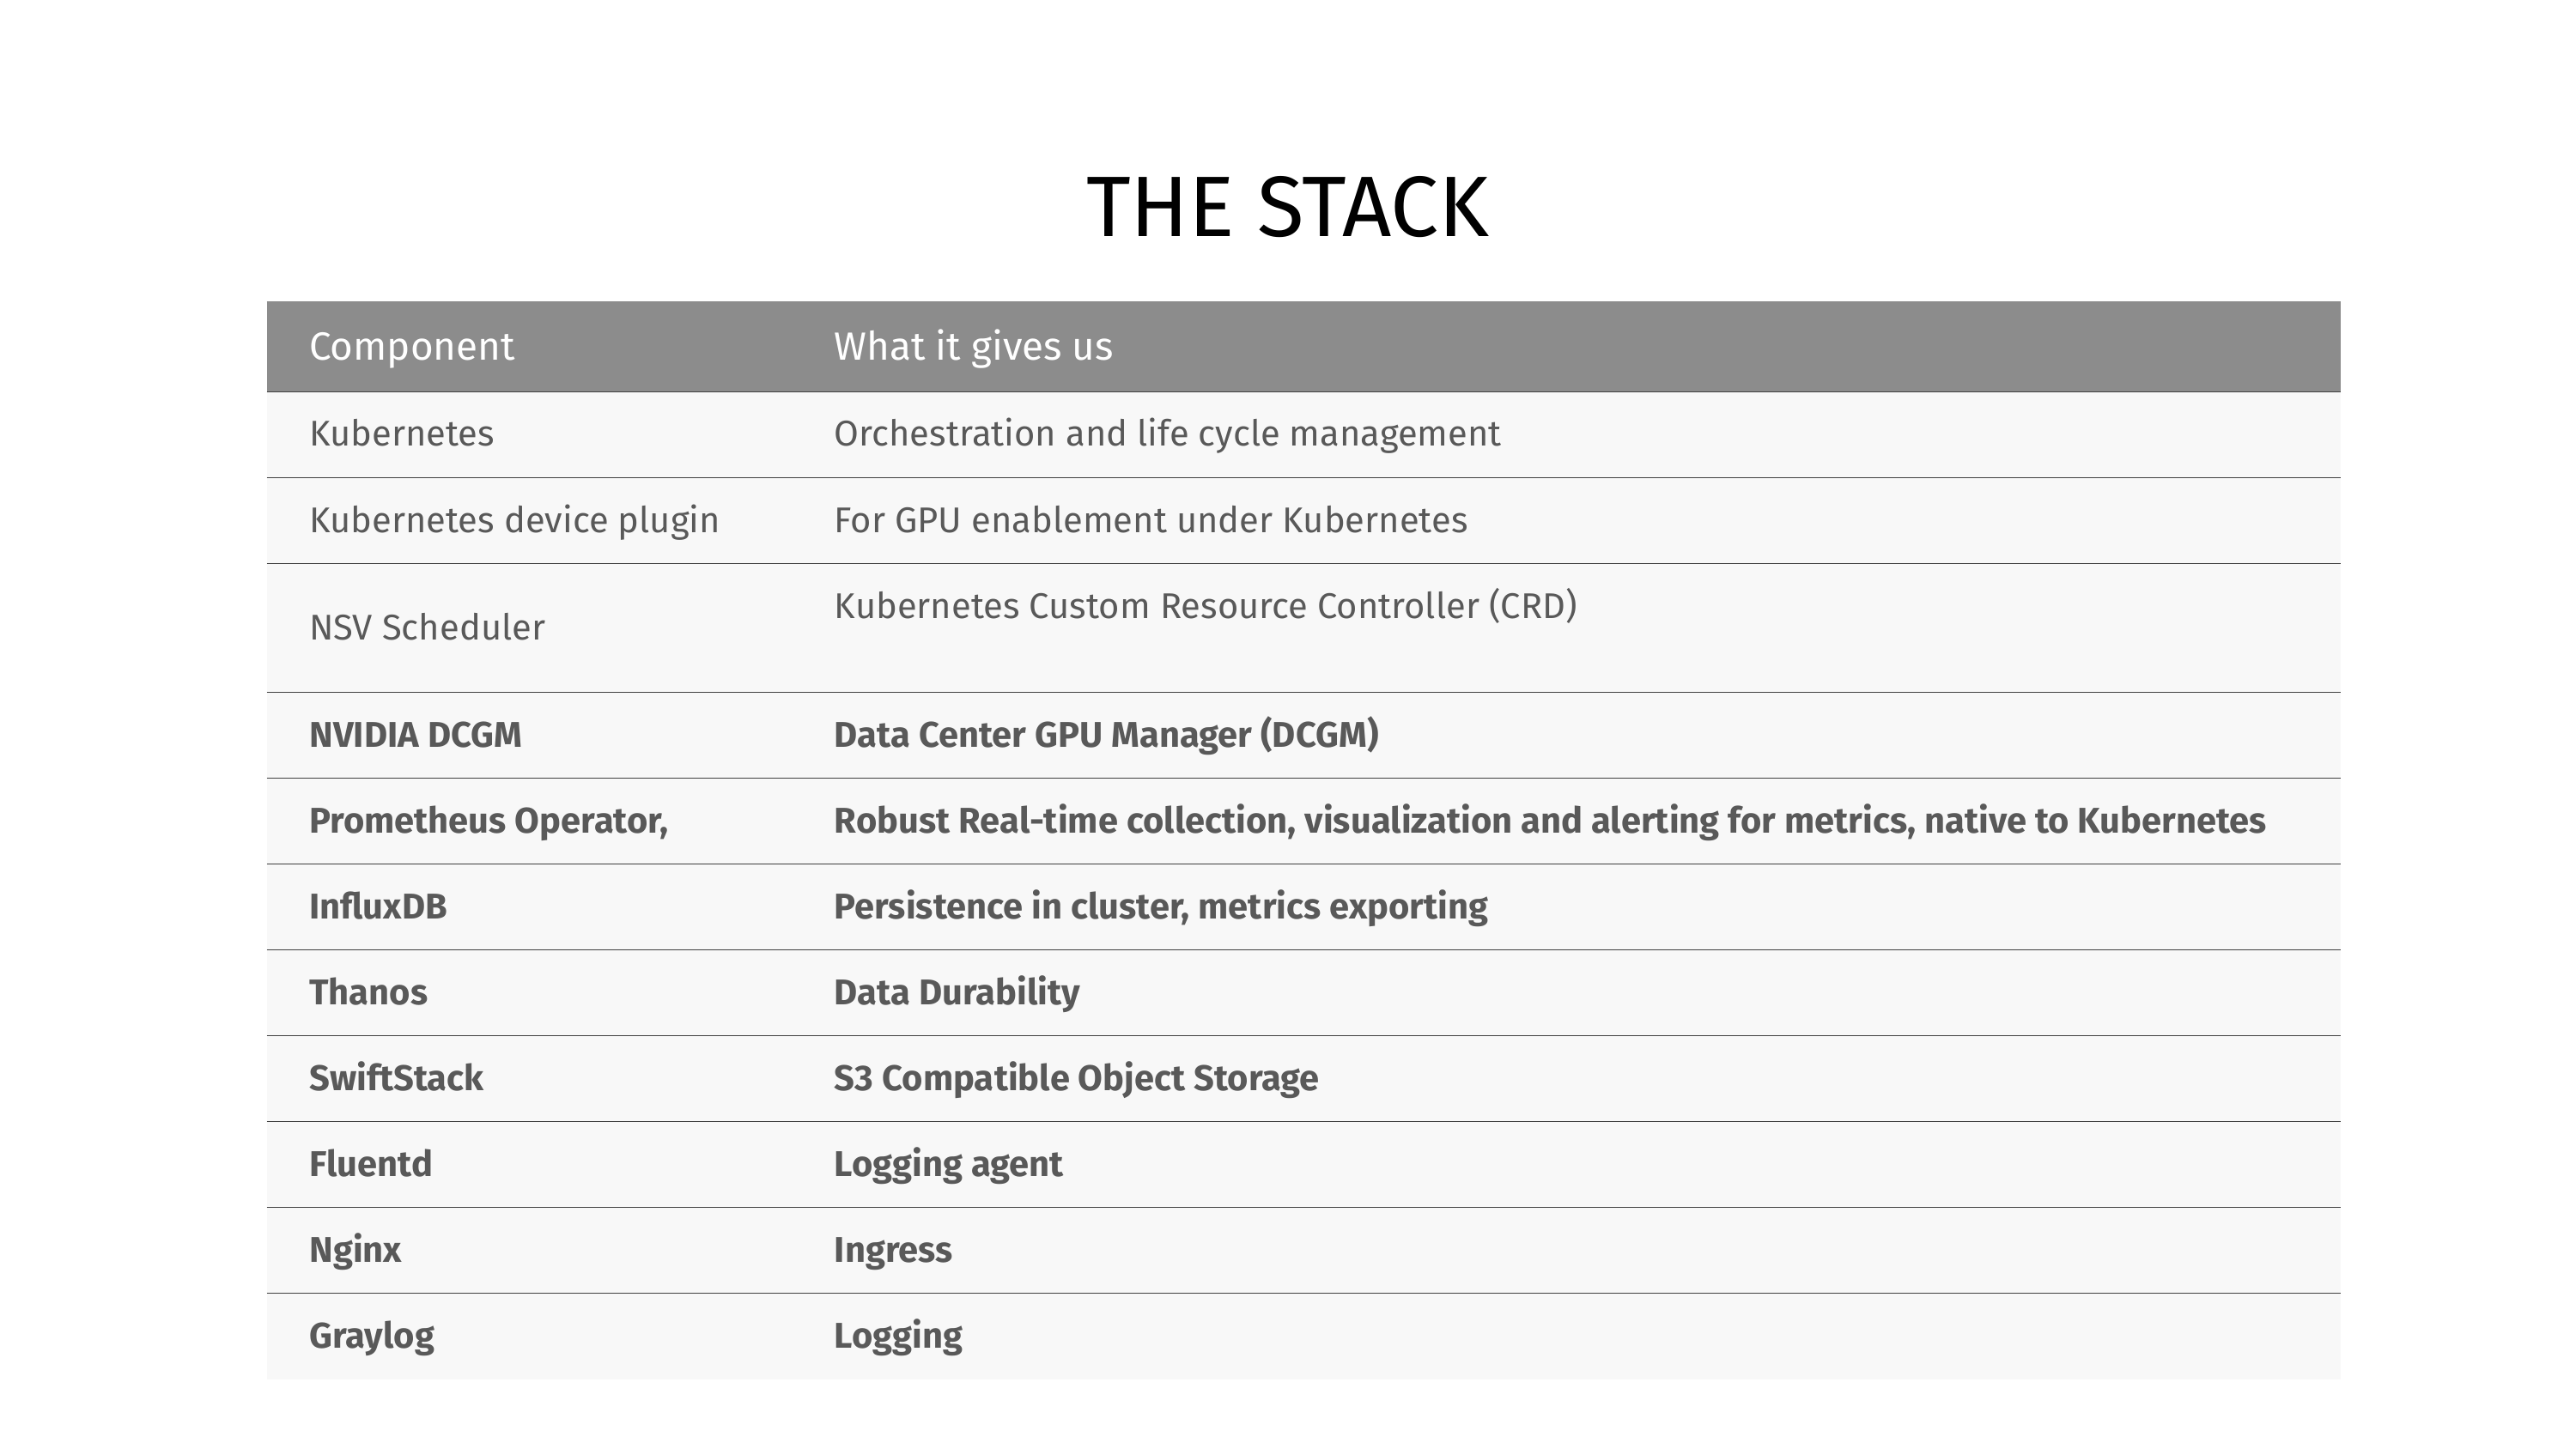

# The Stack
| Component | What it gives us |
| --- | --- |
| Kubernetes | Orchestration and life cycle management |
| Kubernetes device plugin | For GPU enablement under Kubernetes |
| NSV Scheduler | Kubernetes Custom Resource Controller (CRD) |
| NVIDIA DCGM | Data Center GPU Manager (DCGM) |
| Prometheus Operator, | Robust Real-time collection, visualization and alerting for metrics, native to Kubernetes |
| InfluxDB | Persistence in cluster, metrics exporting |
| Thanos | Data Durability |
| SwiftStack | S3 Compatible Object Storage |
| Fluentd | Logging agent |
| Nginx | Ingress |
| Graylog | Logging |